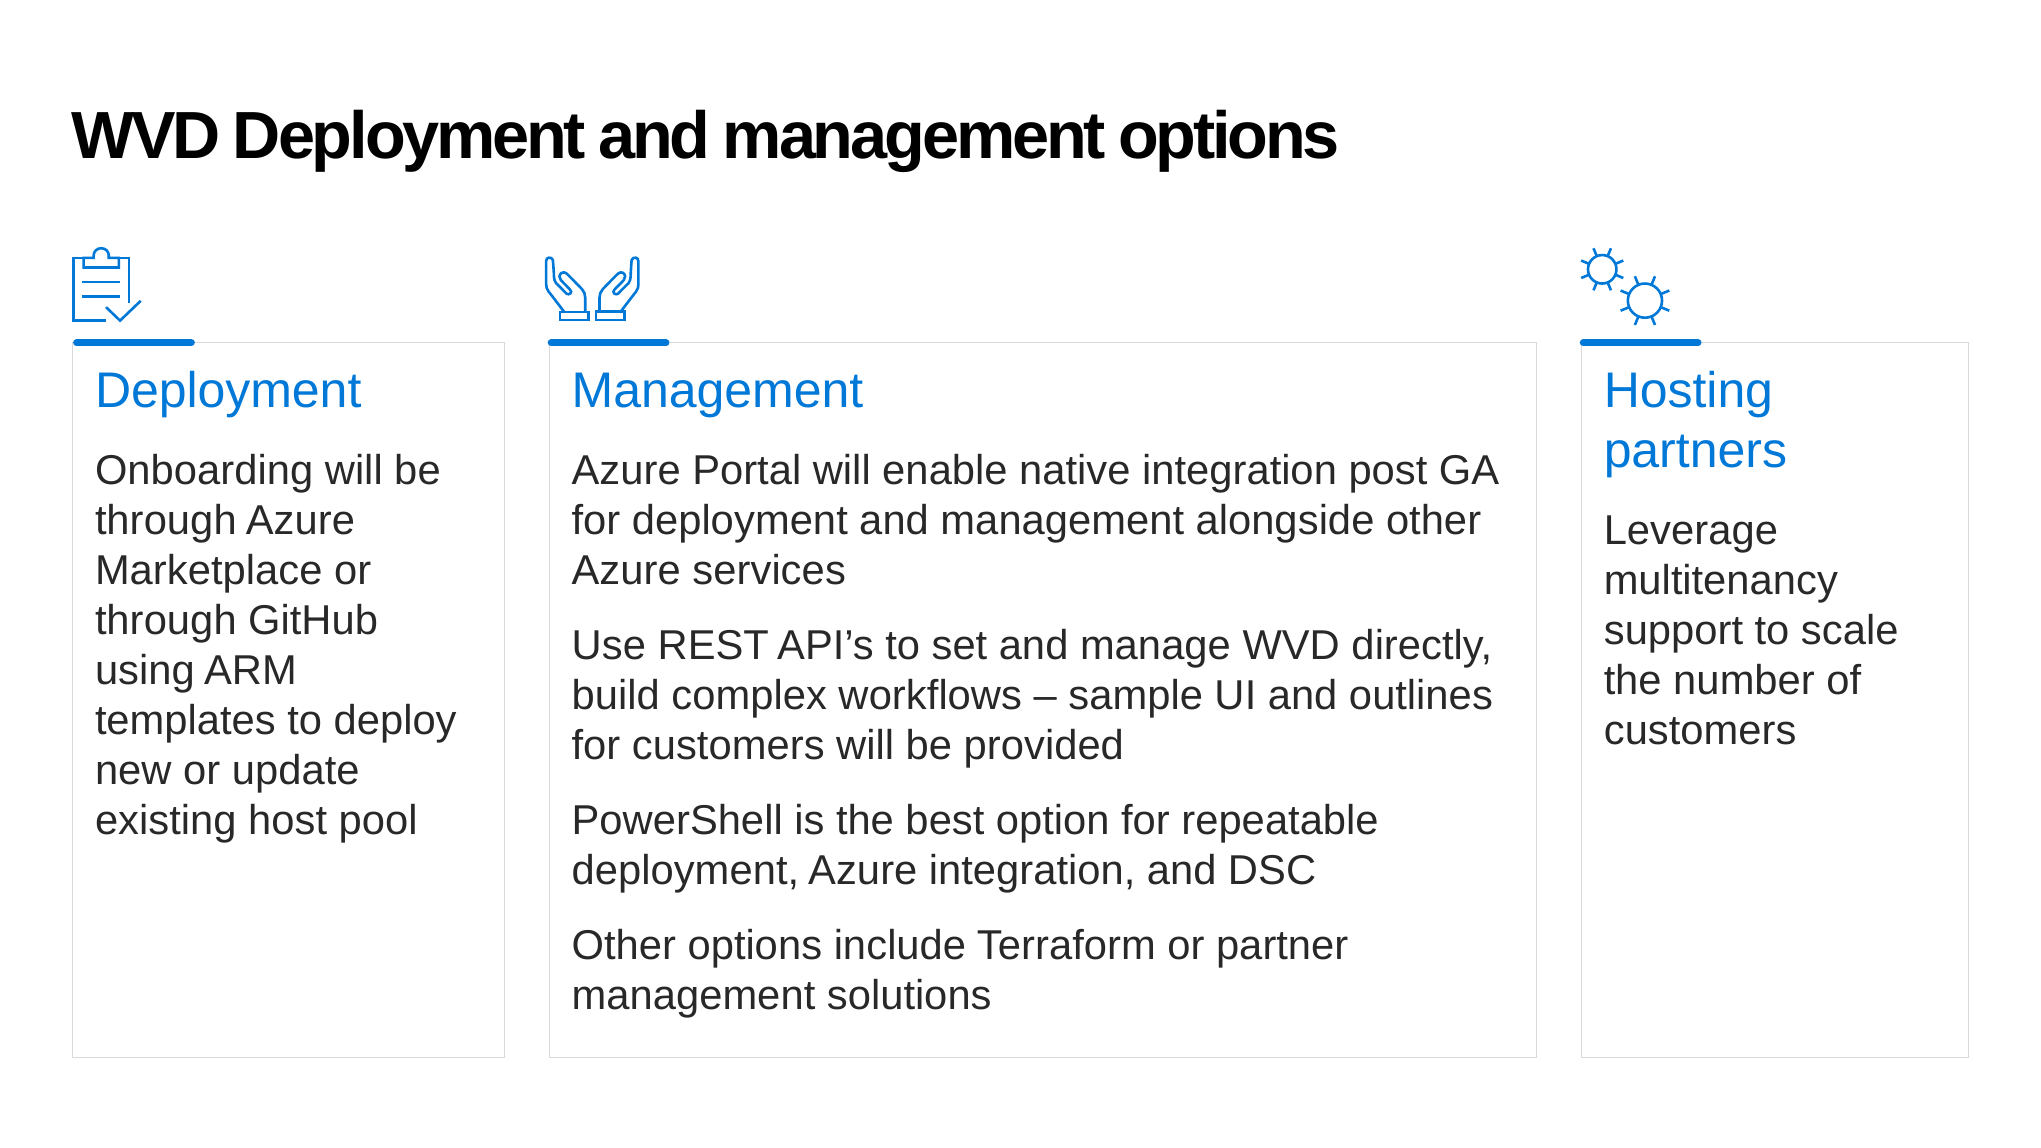

# WVD Deployment and management options

Deployment
Onboarding will be through Azure Marketplace or through GitHub using ARM templates to deploy new or update existing host pool
Management
Azure Portal will enable native integration post GA for deployment and management alongside other Azure services
Use REST API’s to set and manage WVD directly, build complex workflows – sample UI and outlines for customers will be provided
PowerShell is the best option for repeatable deployment, Azure integration, and DSC
Other options include Terraform or partner management solutions
Hosting partners
Leverage multitenancy support to scale the number of customers